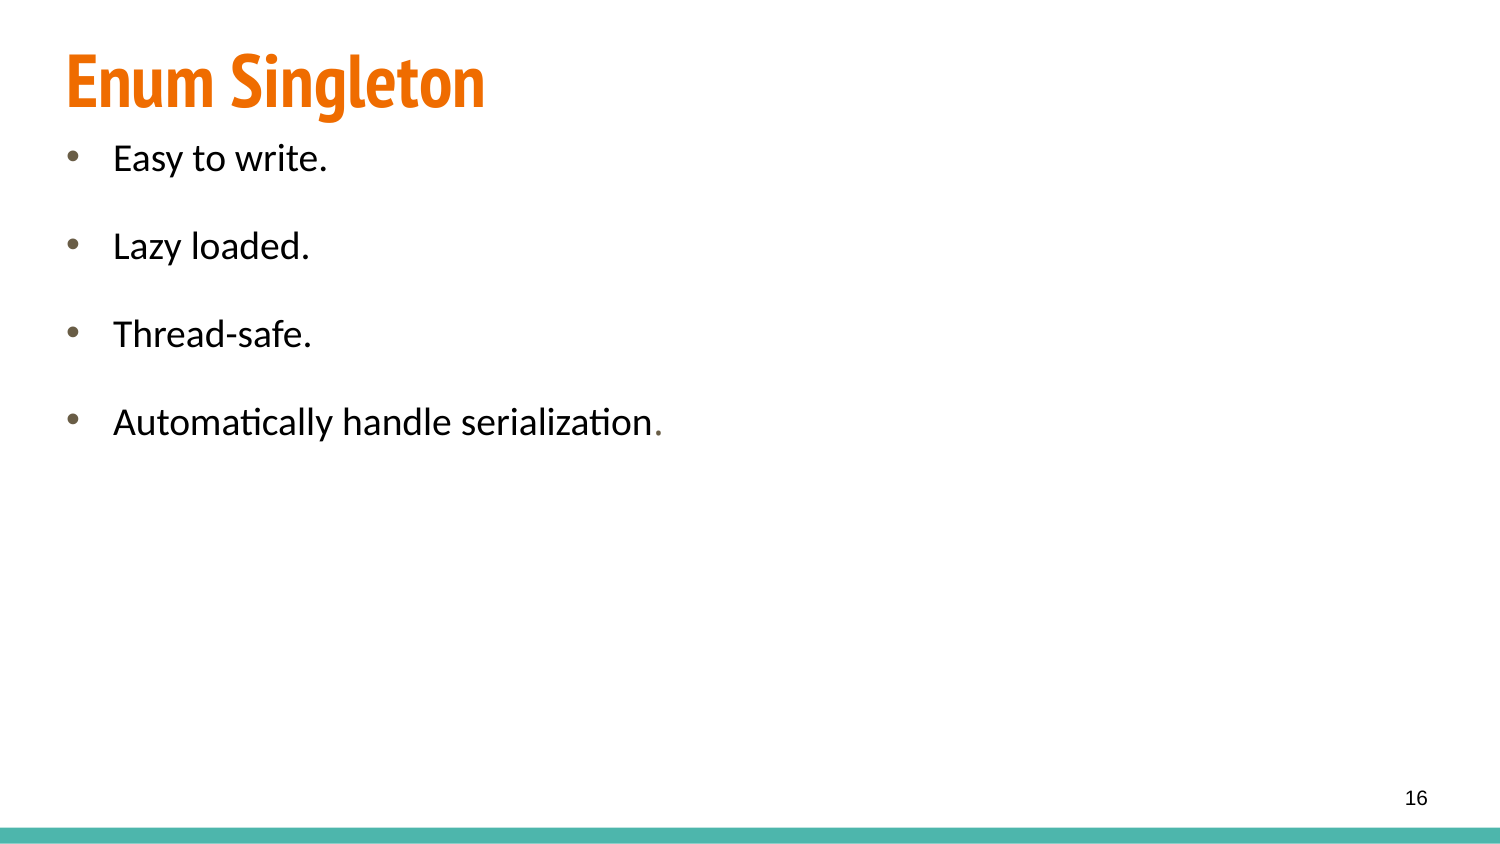

Enum Singleton
Easy to write.
Lazy loaded.
Thread-safe.
Automatically handle serialization.
16